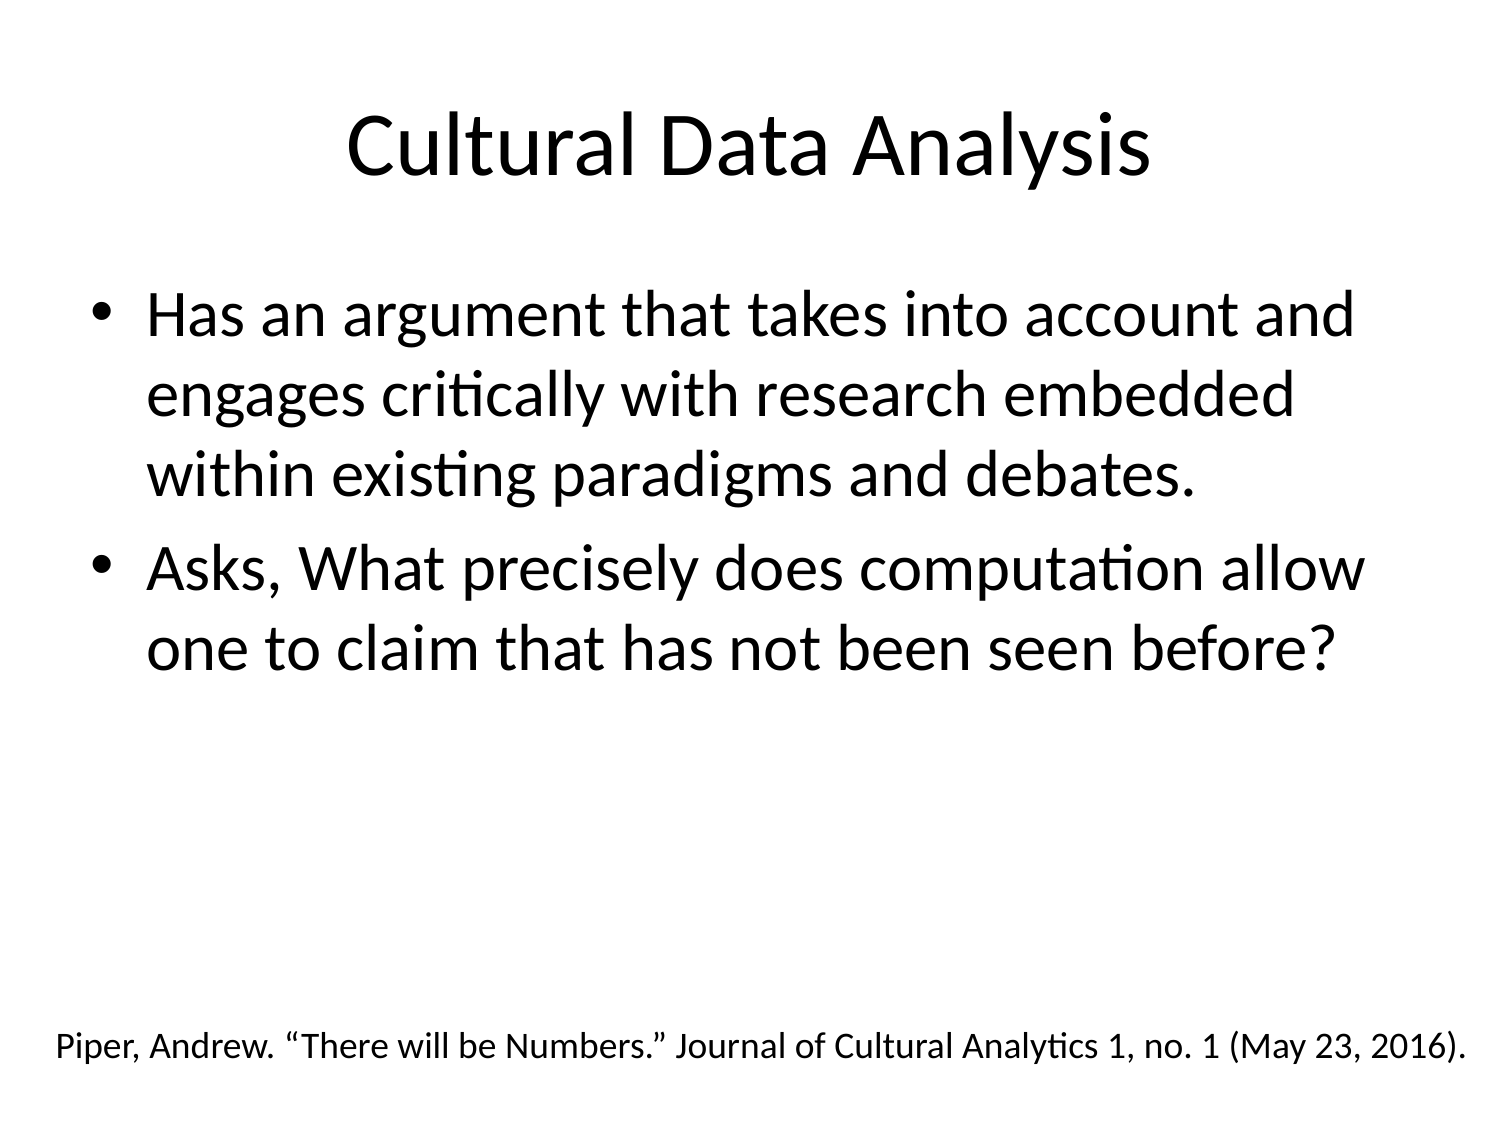

# Cultural Data Analysis
Has an argument that takes into account and engages critically with research embedded within existing paradigms and debates.
Asks, What precisely does computation allow one to claim that has not been seen before?
Piper, Andrew. “There will be Numbers.” Journal of Cultural Analytics 1, no. 1 (May 23, 2016).